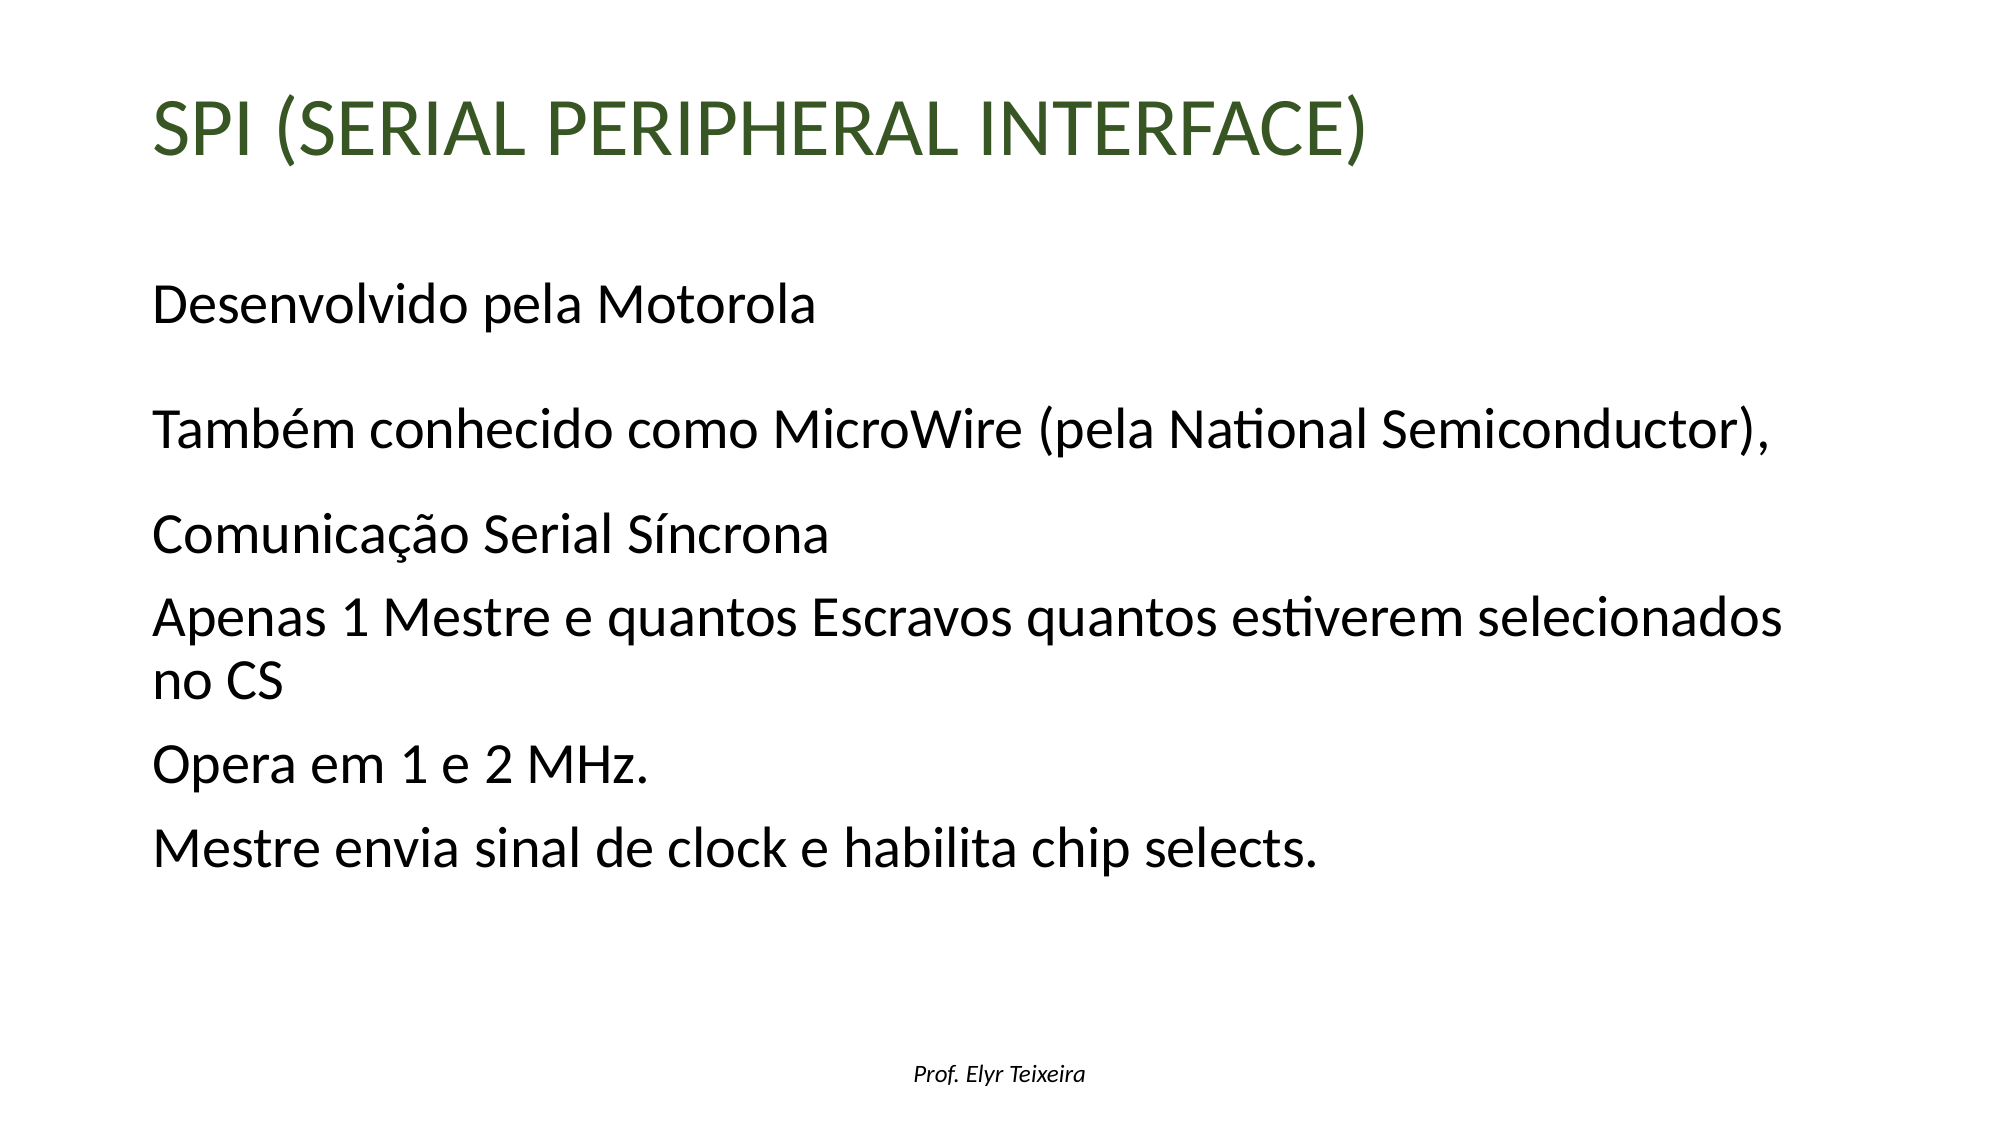

# SPI (serial peripheral interface)
Desenvolvido pela Motorola
Também conhecido como MicroWire (pela National Semiconductor), Comunicação Serial Síncrona
Apenas 1 Mestre e quantos Escravos quantos estiverem selecionados no CS
Opera em 1 e 2 MHz.
Mestre envia sinal de clock e habilita chip selects.